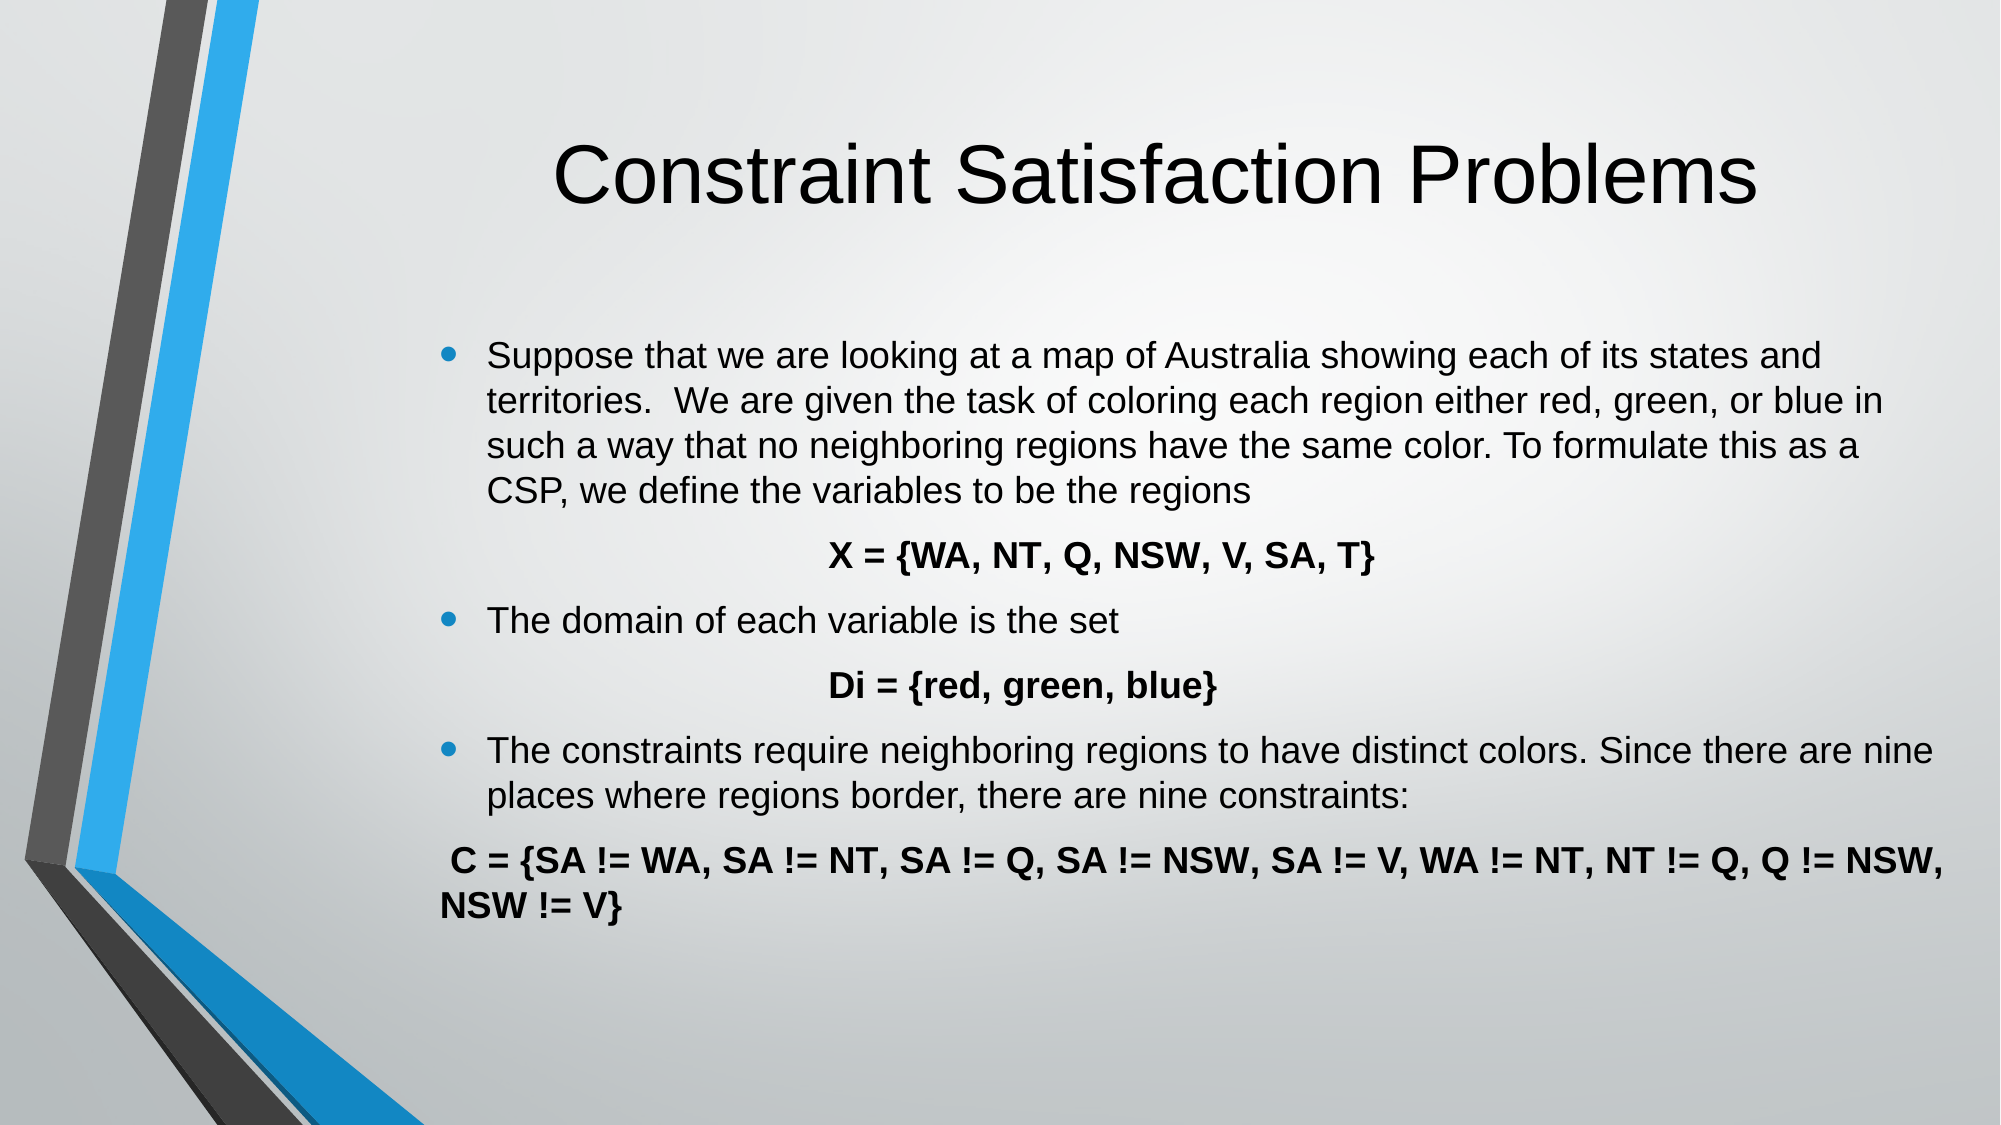

# Constraint Satisfaction Problems
Suppose that we are looking at a map of Australia showing each of its states and territories.  We are given the task of coloring each region either red, green, or blue in such a way that no neighboring regions have the same color. To formulate this as a CSP, we define the variables to be the regions
                                     X = {WA, NT, Q, NSW, V, SA, T}
The domain of each variable is the set
                                     Di = {red, green, blue}
The constraints require neighboring regions to have distinct colors. Since there are nine places where regions border, there are nine constraints:
 C = {SA != WA, SA != NT, SA != Q, SA != NSW, SA != V, WA != NT, NT != Q, Q != NSW, NSW != V}